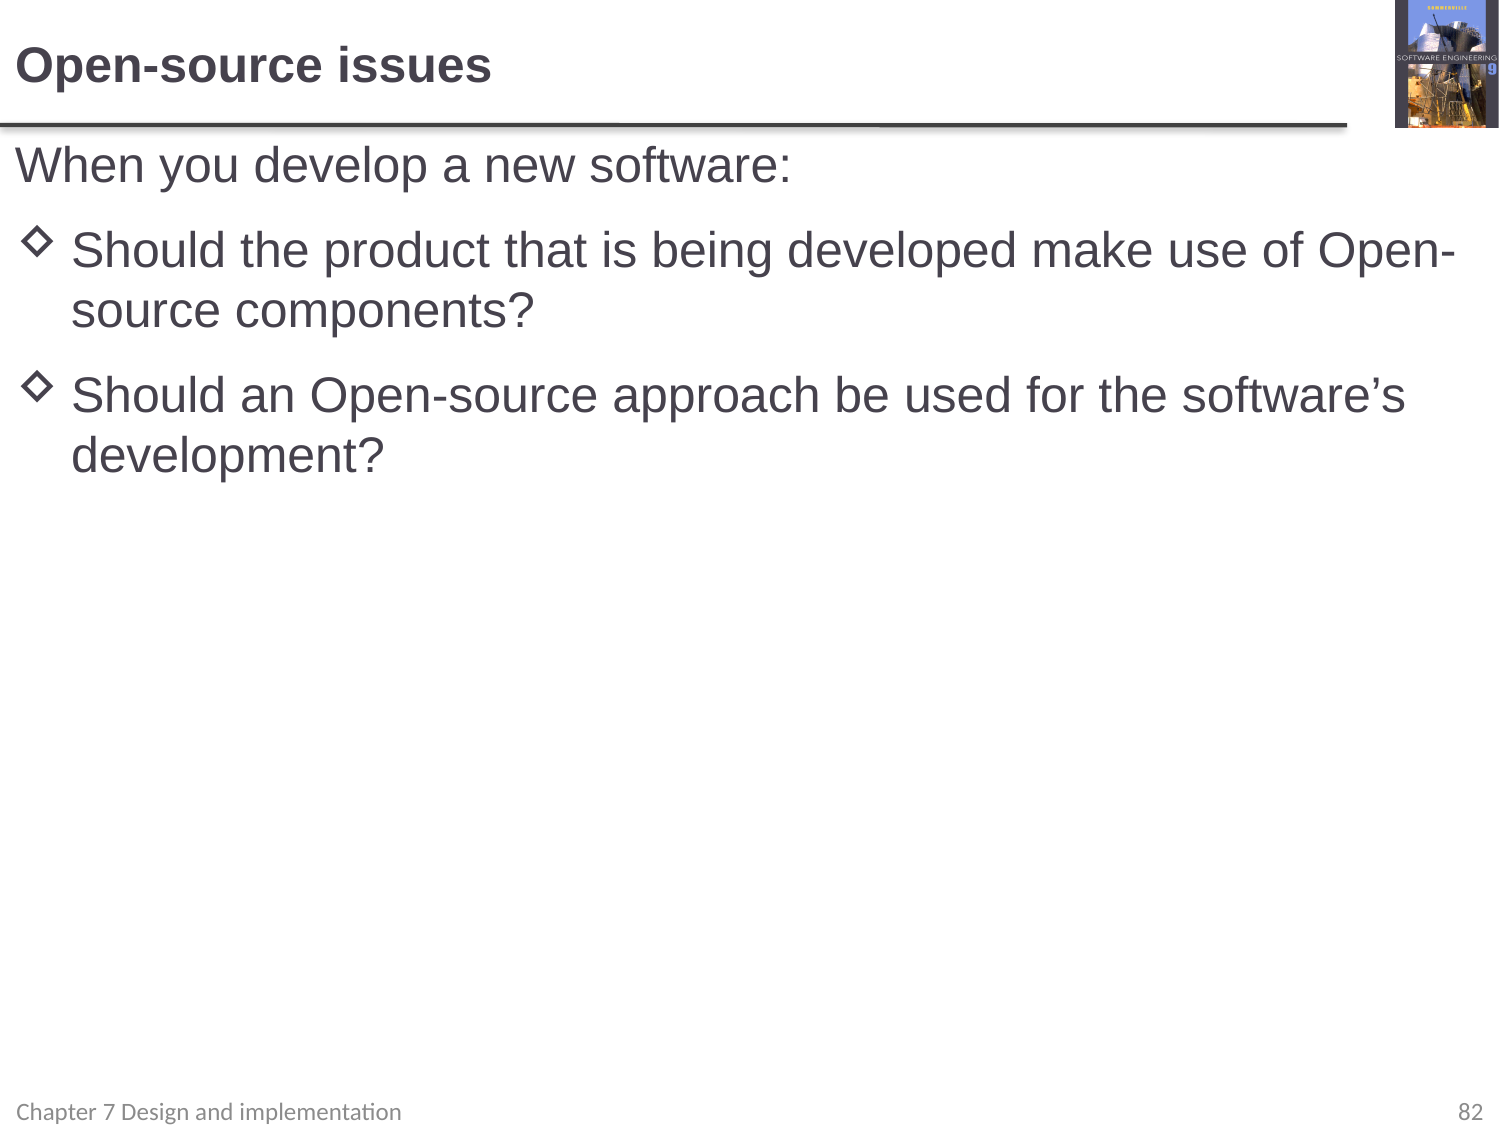

# Open-source issues
When you develop a new software:
Should the product that is being developed make use of Open-source components?
Should an Open-source approach be used for the software’s development?

Chapter 7 Design and implementation
82